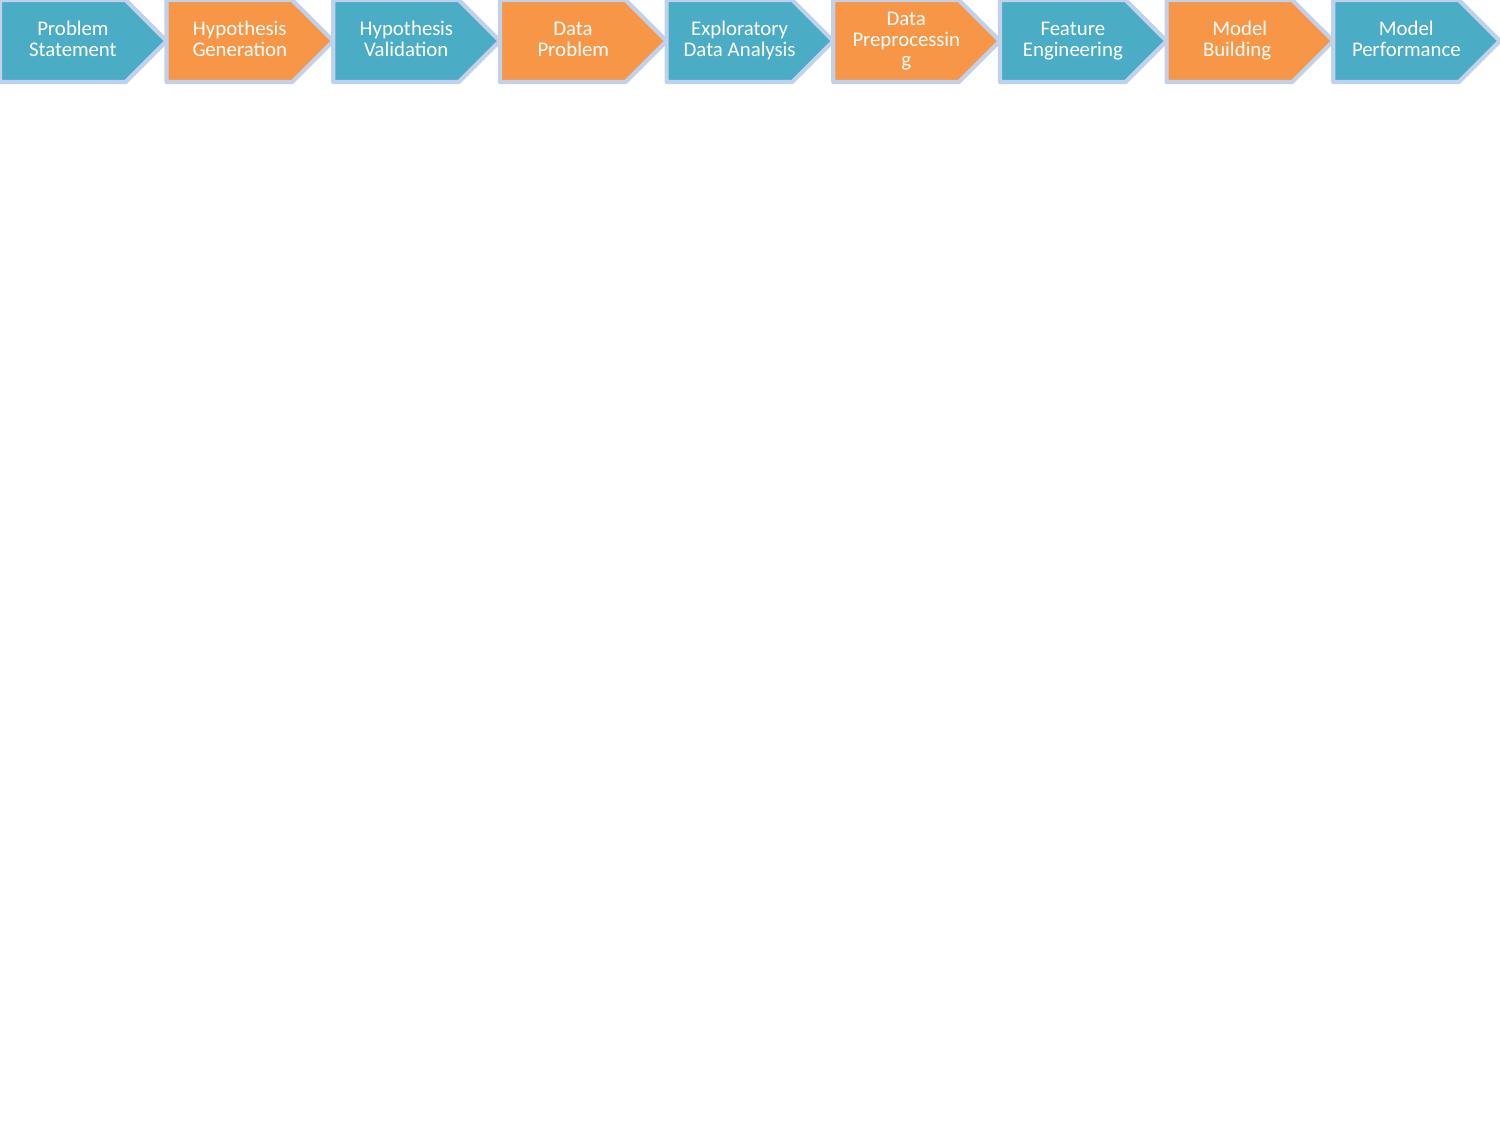

Problem Statement
Hypothesis Generation
Hypothesis Validation
Exploratory Data Analysis
Data Preprocessing
Feature Engineering
Model Building
Model Performance
Data Problem